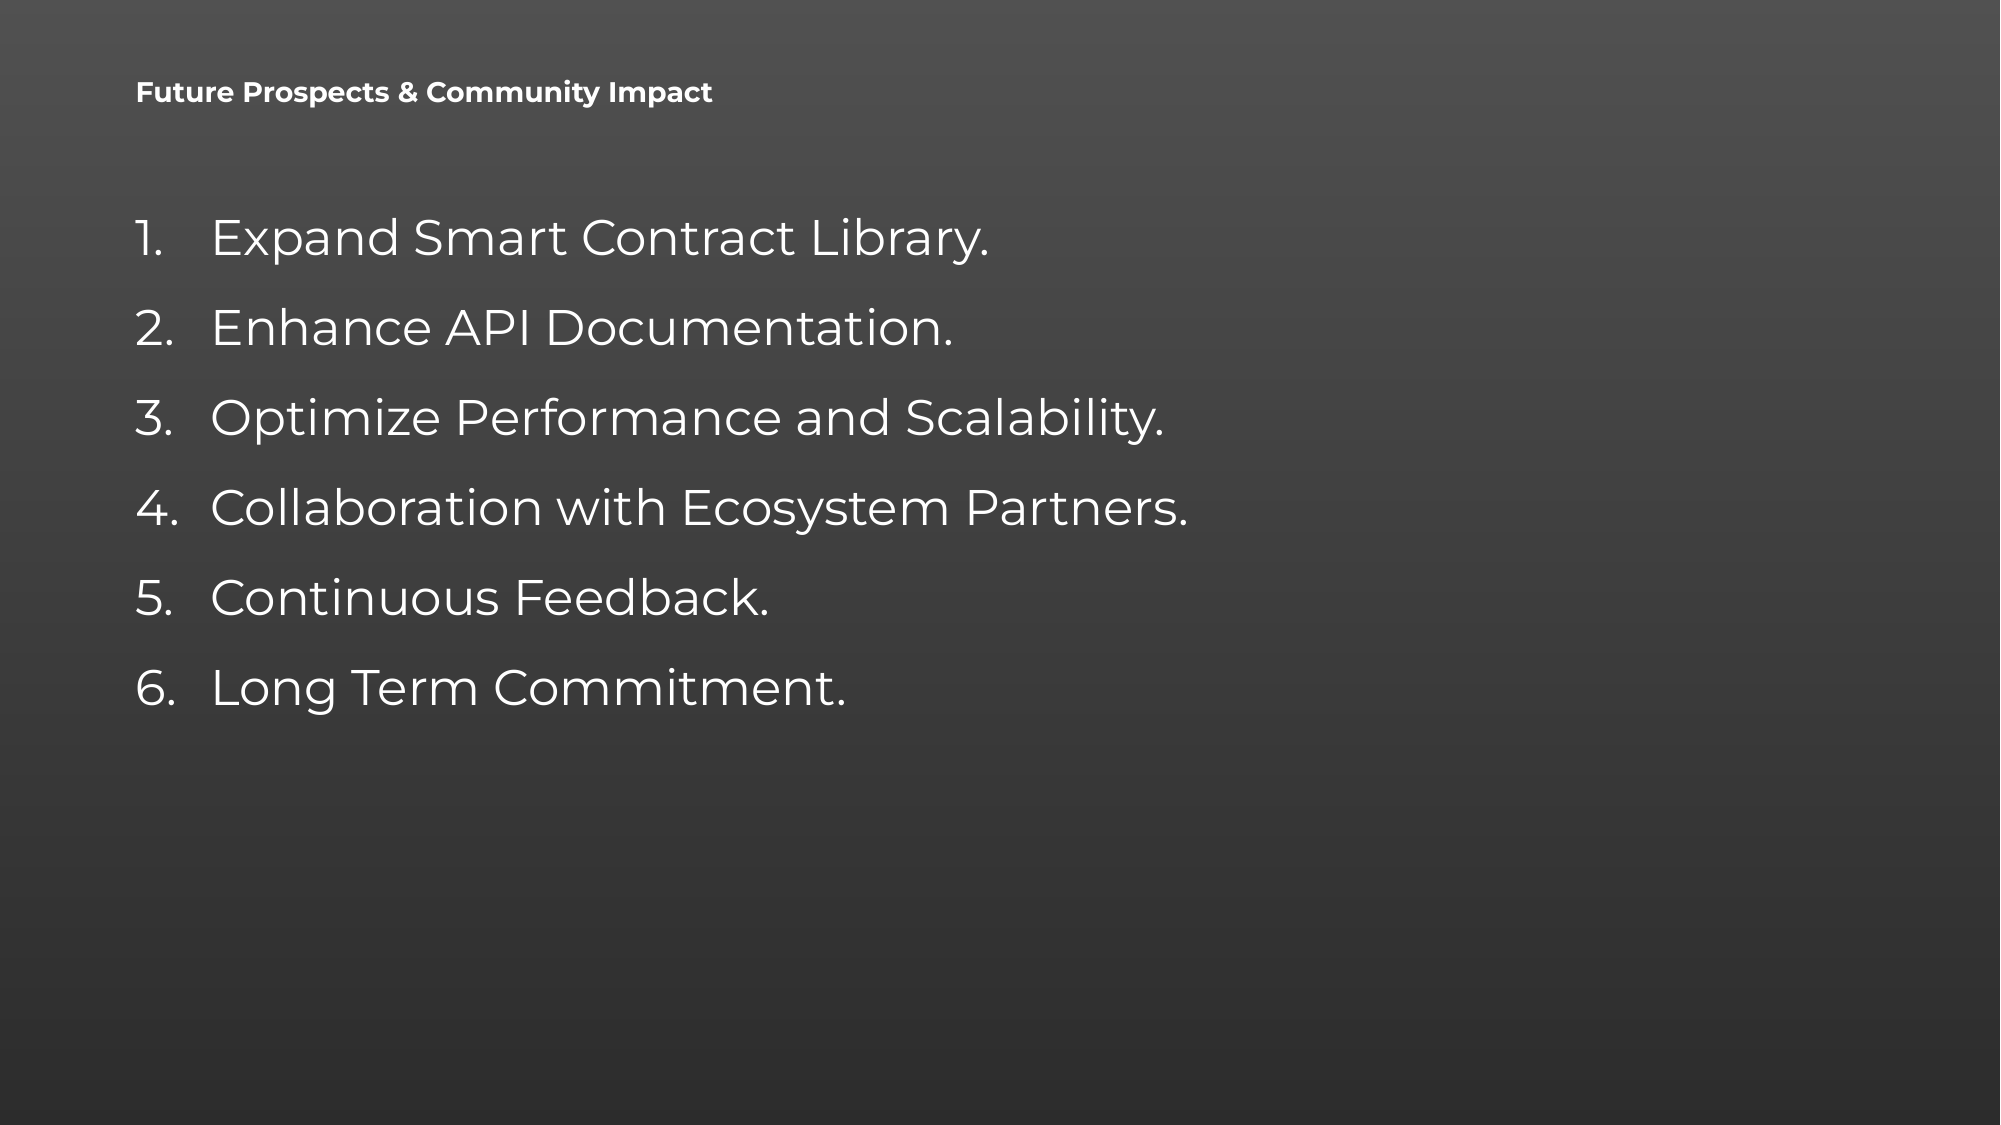

# Future Prospects & Community Impact
Expand Smart Contract Library.
Enhance API Documentation.
Optimize Performance and Scalability.
Collaboration with Ecosystem Partners.
Continuous Feedback.
Long Term Commitment.